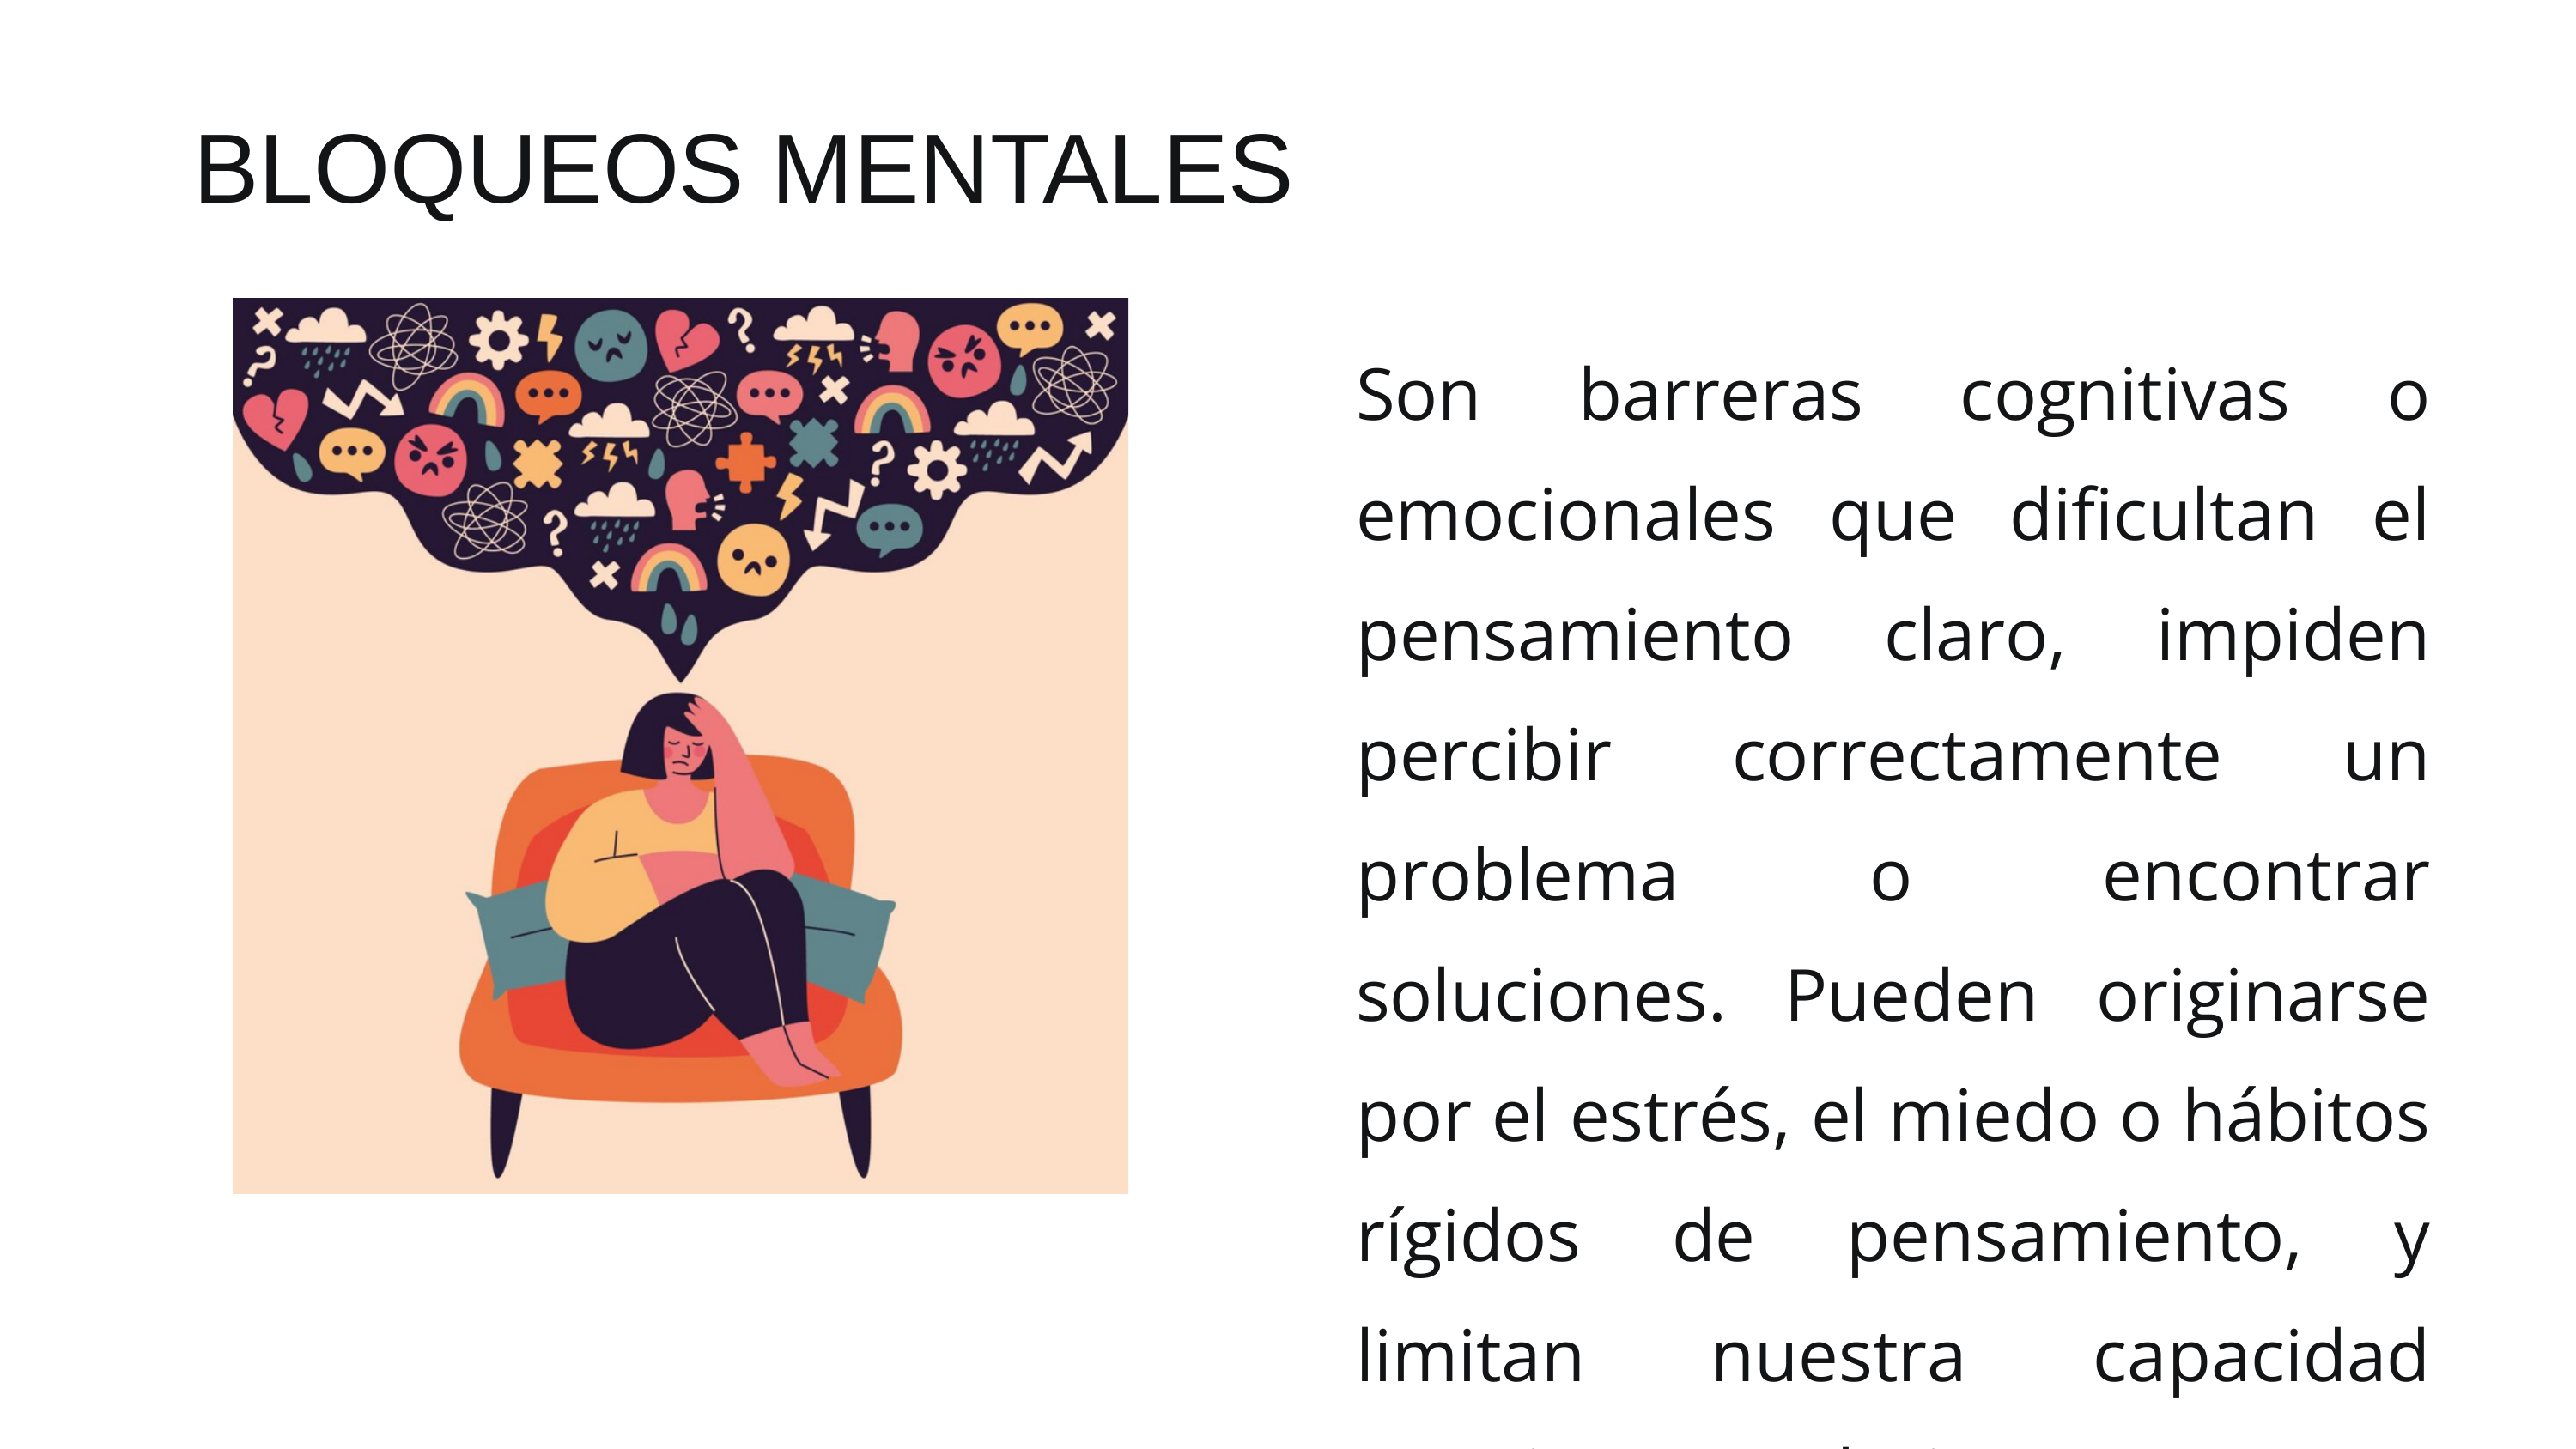

BLOQUEOS MENTALES

Son barreras cognitivas o emocionales que dificultan el pensamiento claro, impiden percibir correctamente un problema o encontrar soluciones. Pueden originarse por el estrés, el miedo o hábitos rígidos de pensamiento, y limitan nuestra capacidad creativa y resolutiva.